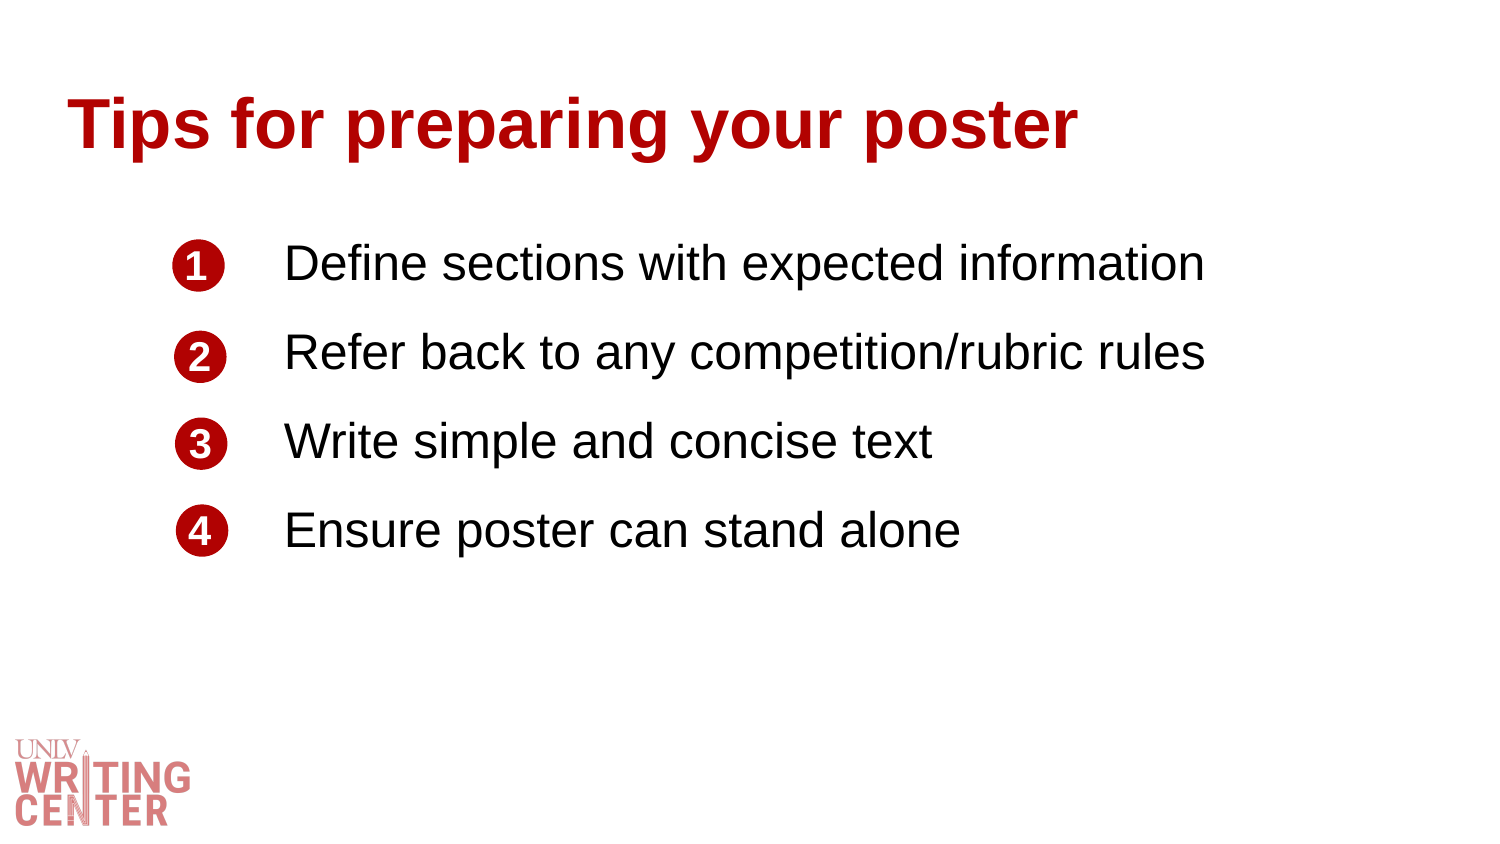

# Tips for preparing your poster
1
Define sections with expected information
Refer back to any competition/rubric rules
Write simple and concise text
Ensure poster can stand alone

2

3

4